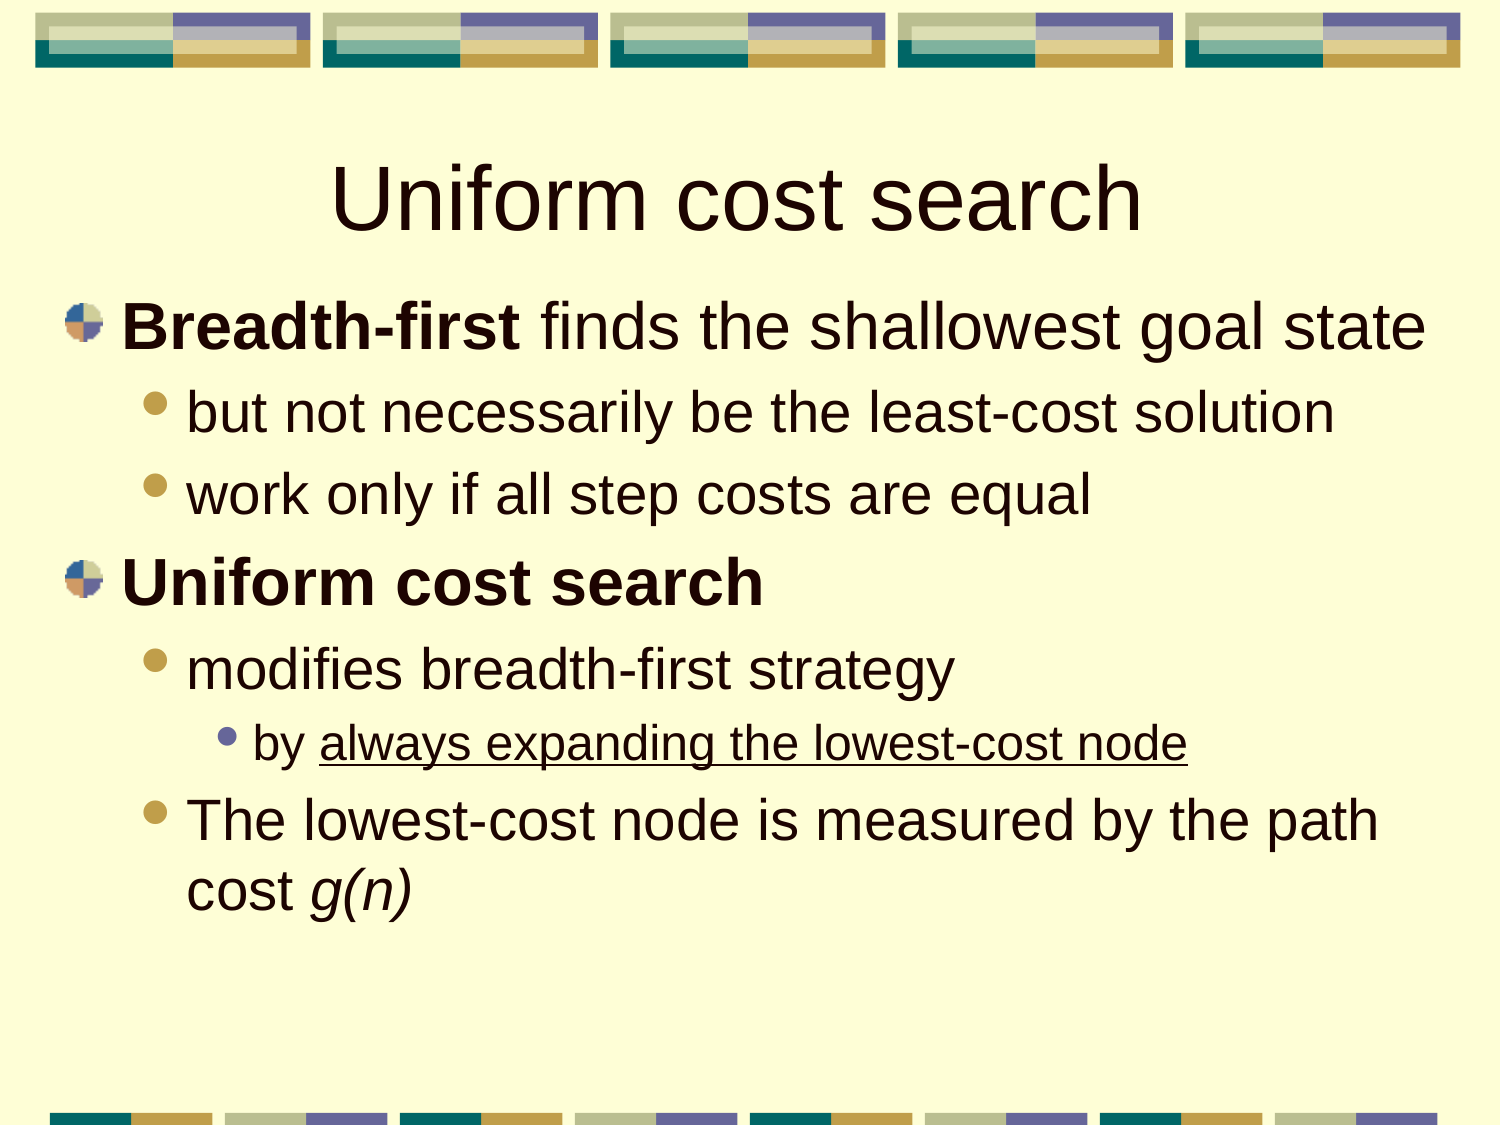

# Uniform cost search
Breadth-first finds the shallowest goal state
but not necessarily be the least-cost solution
work only if all step costs are equal
Uniform cost search
modifies breadth-first strategy
by always expanding the lowest-cost node
The lowest-cost node is measured by the path cost g(n)